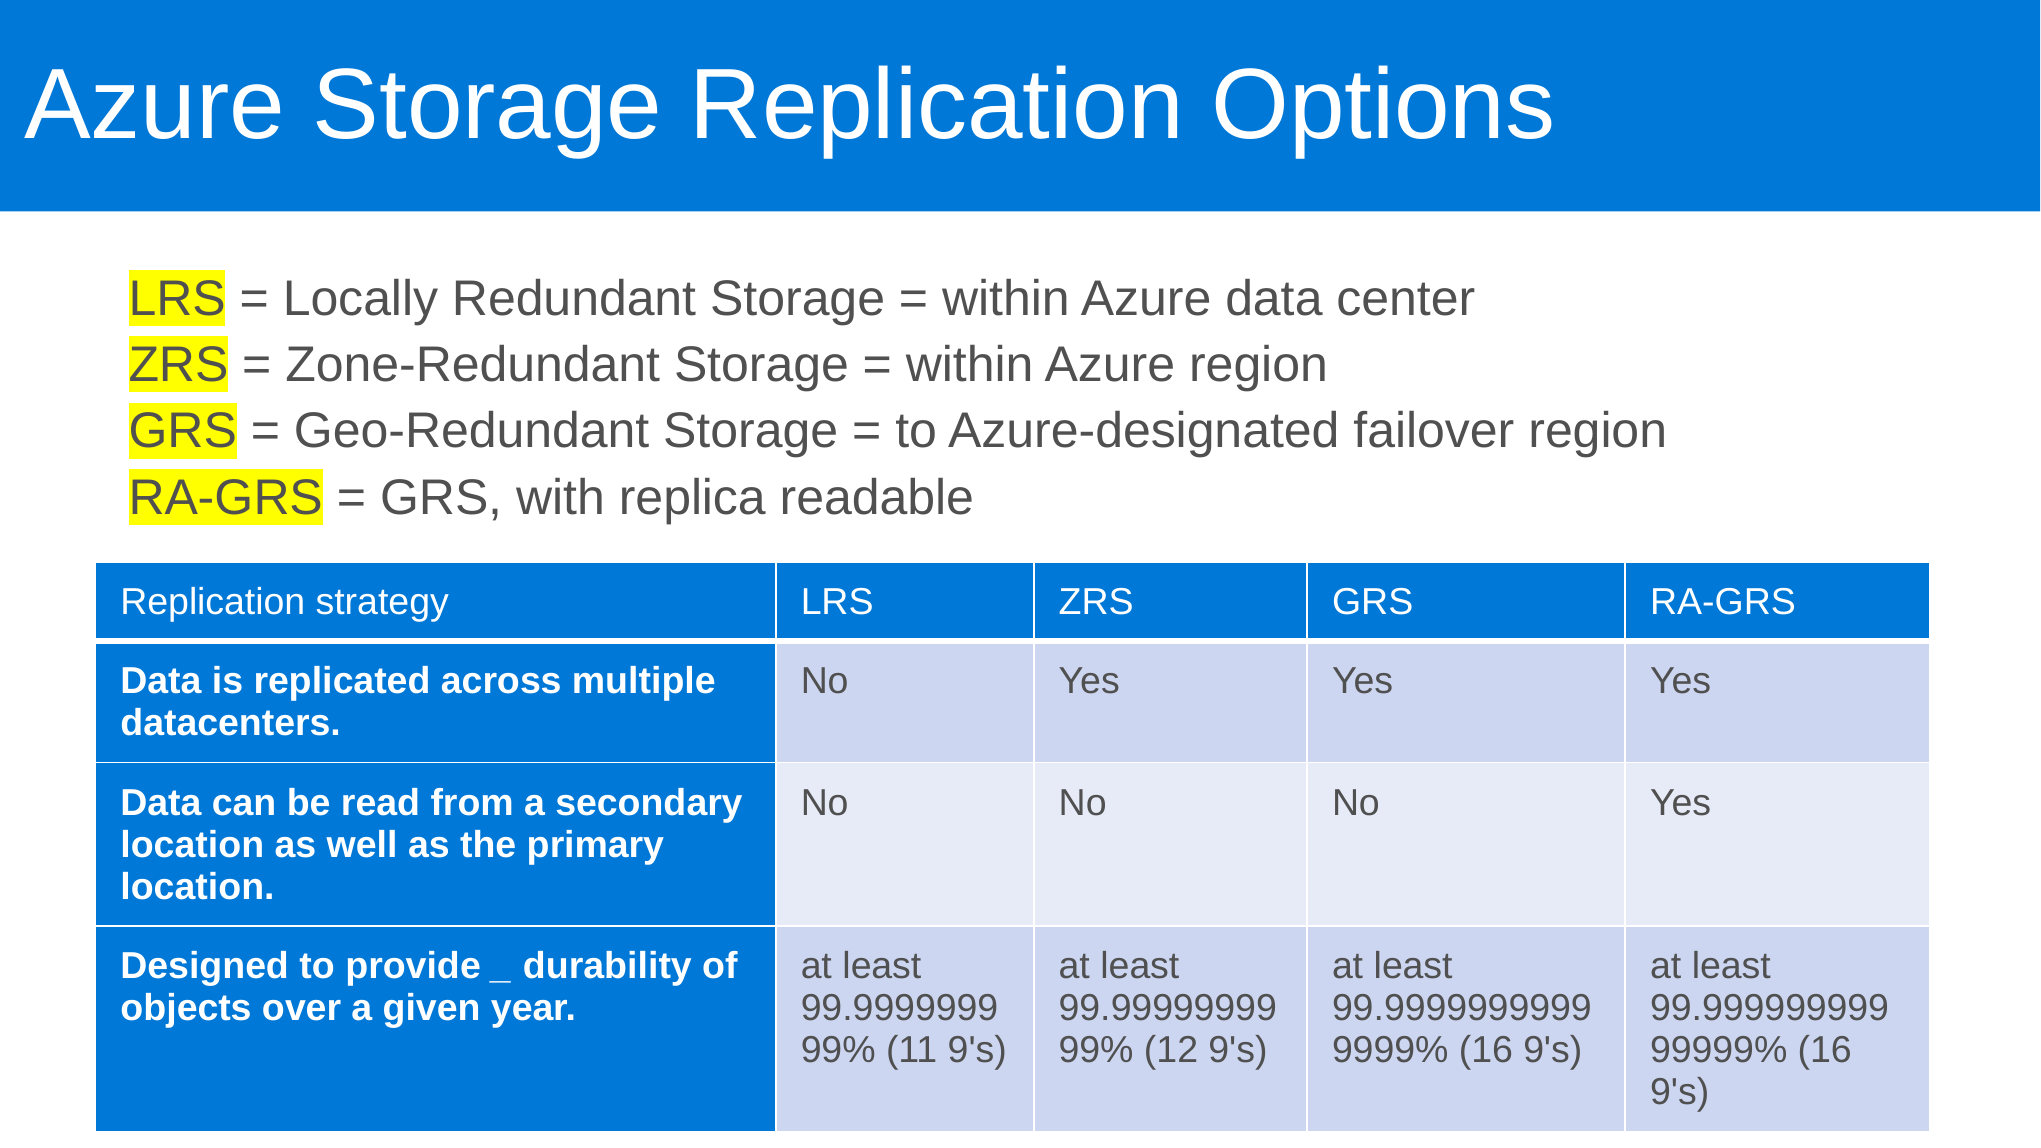

Azure Storage Replication Options
LRS = Locally Redundant Storage = within Azure data center
ZRS = Zone-Redundant Storage = within Azure region
GRS = Geo-Redundant Storage = to Azure-designated failover region
RA-GRS = GRS, with replica readable
| Replication strategy | LRS | ZRS | GRS | RA-GRS |
| --- | --- | --- | --- | --- |
| Data is replicated across multiple datacenters. | No | Yes | Yes | Yes |
| Data can be read from a secondary location as well as the primary location. | No | No | No | Yes |
| Designed to provide \_ durability of objects over a given year. | at least 99.999999999% (11 9's) | at least 99.9999999999% (12 9's) | at least 99.99999999999999% (16 9's) | at least 99.99999999999999% (16 9's) |